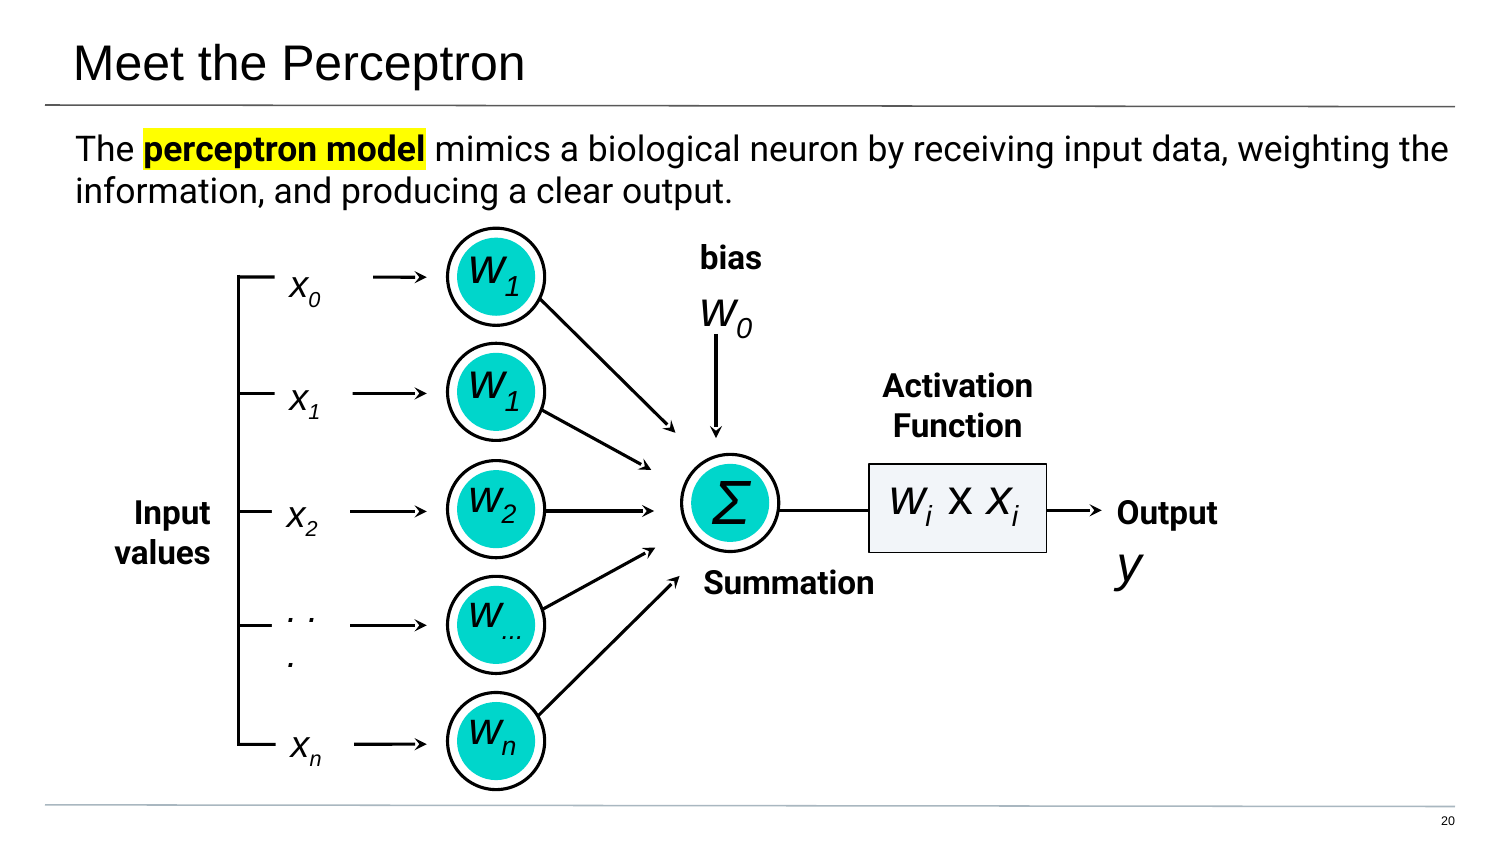

Meet the Perceptron

The perceptron model mimics a biological neuron by receiving input data, weighting the information, and producing a clear output.
w1

bias
w0

x0
w1

Activation Function

x1
Σ
w2

wi  x xi

x2
Input values
Output
y

Summation
w...
. . .

wn

xn